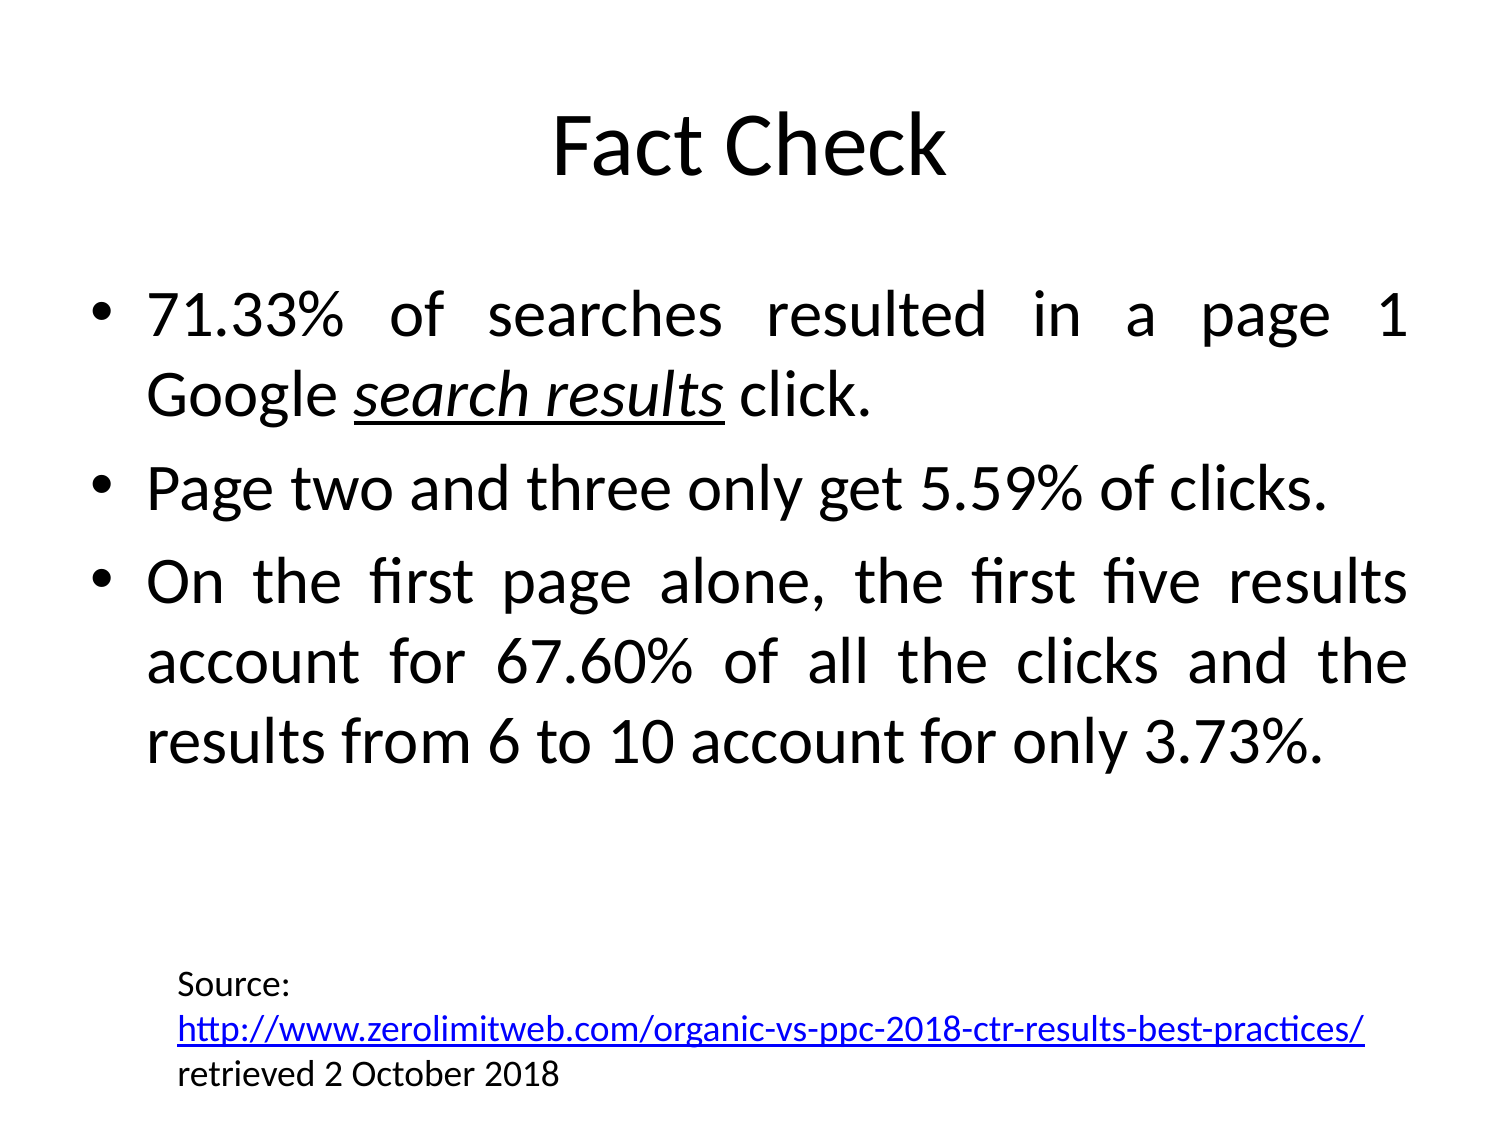

# Fact Check
71.33% of searches resulted in a page 1 Google search results click.
Page two and three only get 5.59% of clicks.
On the first page alone, the first five results account for 67.60% of all the clicks and the results from 6 to 10 account for only 3.73%.

Source: http://www.zerolimitweb.com/organic-vs-ppc-2018-ctr-results-best-practices/ retrieved 2 October 2018